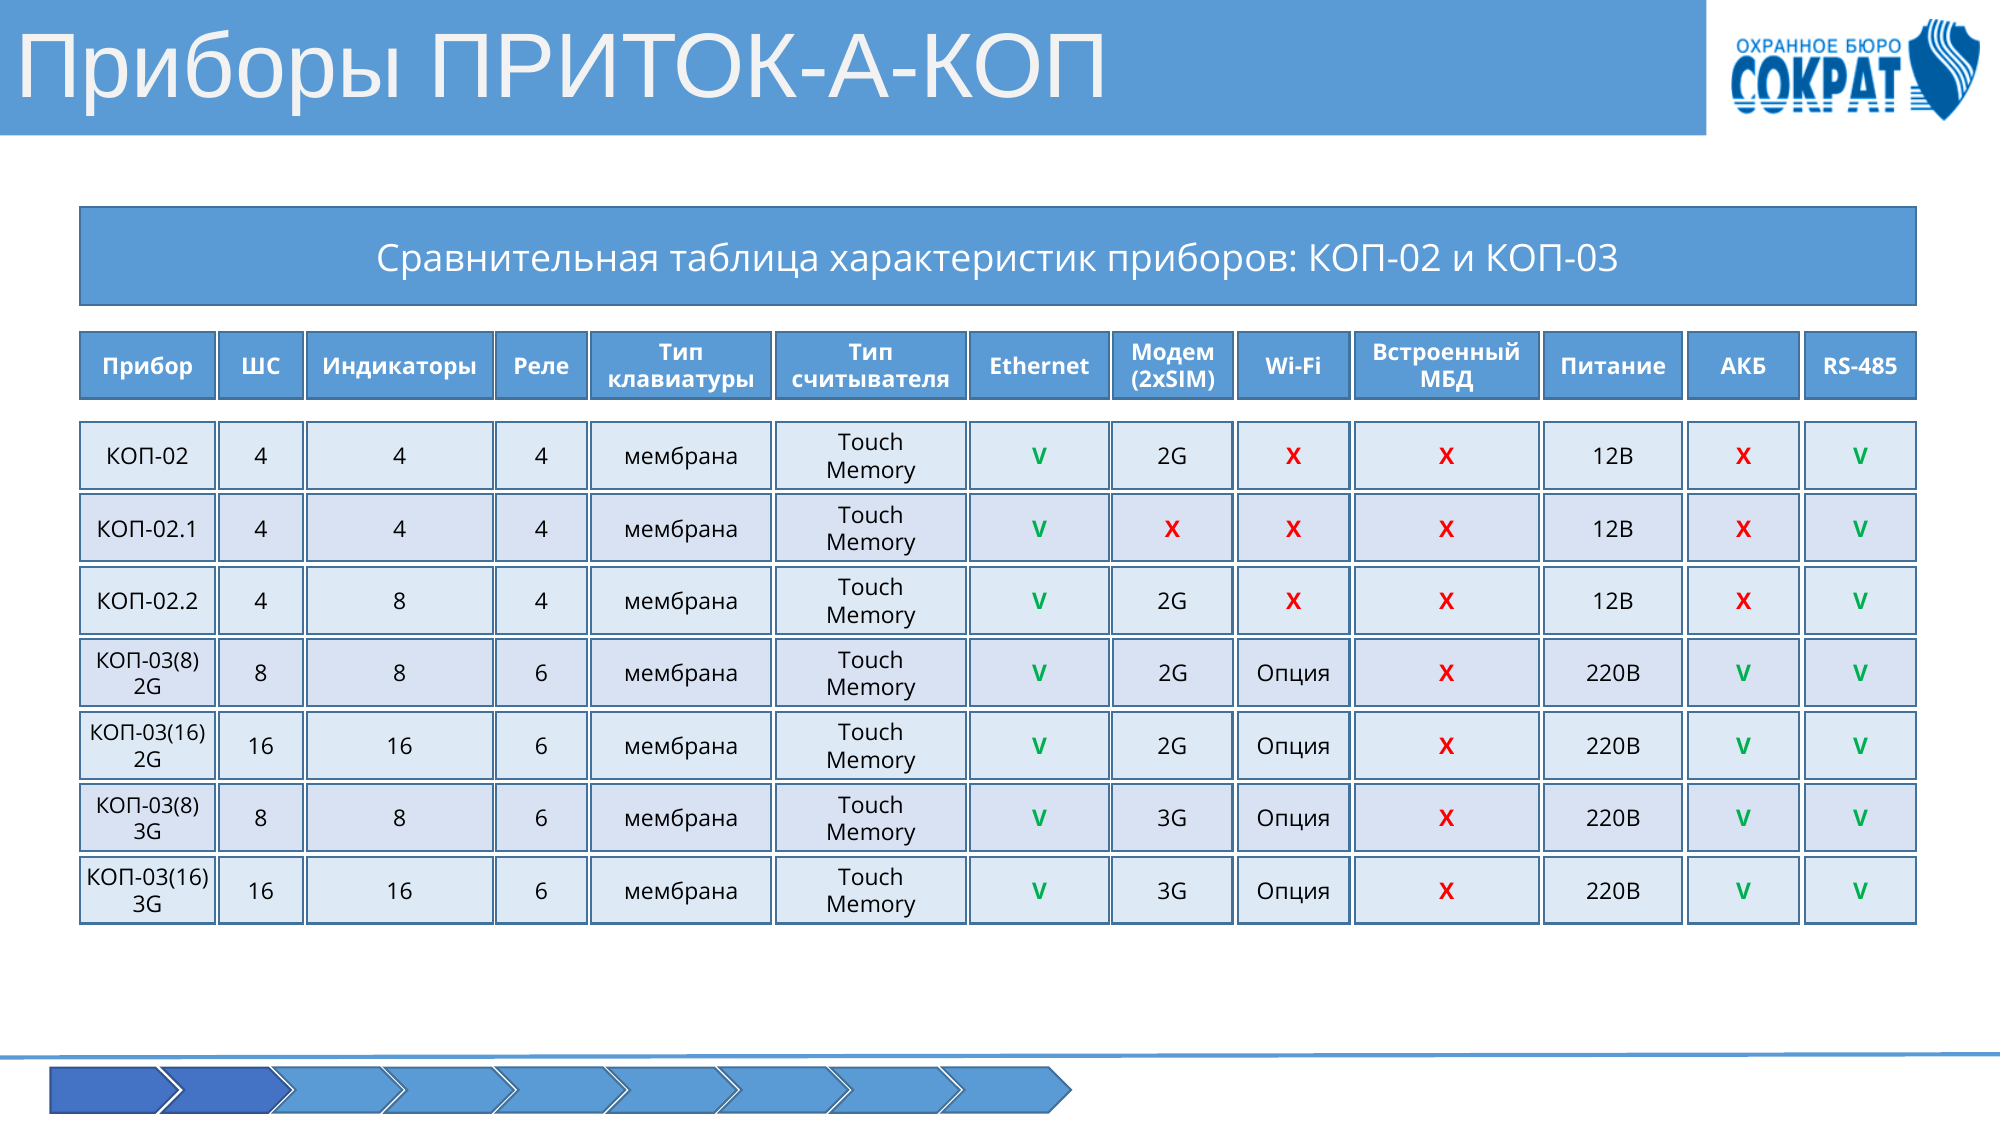

# Приборы ПРИТОК-А-КОП
Сравнительная таблица характеристик приборов: КОП-02 и КОП-03
ШС
Индикаторы
Реле
Тип
клавиатуры
Тип
считывателя
Ethernet
Модем
(2хSIM)
Wi-Fi
Встроенный
МБД
Питание
АКБ
RS-485
Прибор
4
4
4
мембрана
Touch
Memory
V
2G
X
X
12B
X
V
КОП-02
4
4
4
мембрана
Touch
Memory
V
X
X
X
12B
X
V
КОП-02.1
4
8
4
мембрана
Touch
Memory
V
2G
X
X
12B
X
V
КОП-02.2
8
8
6
мембрана
Touch
Memory
V
2G
Опция
X
220B
V
V
КОП-03(8) 2G
16
16
6
мембрана
Touch
Memory
V
2G
Опция
X
220B
V
V
КОП-03(16) 2G
8
8
6
мембрана
Touch
Memory
V
3G
Опция
X
220B
V
V
КОП-03(8) 3G
16
16
6
мембрана
Touch
Memory
V
3G
Опция
X
220B
V
V
КОП-03(16) 3G